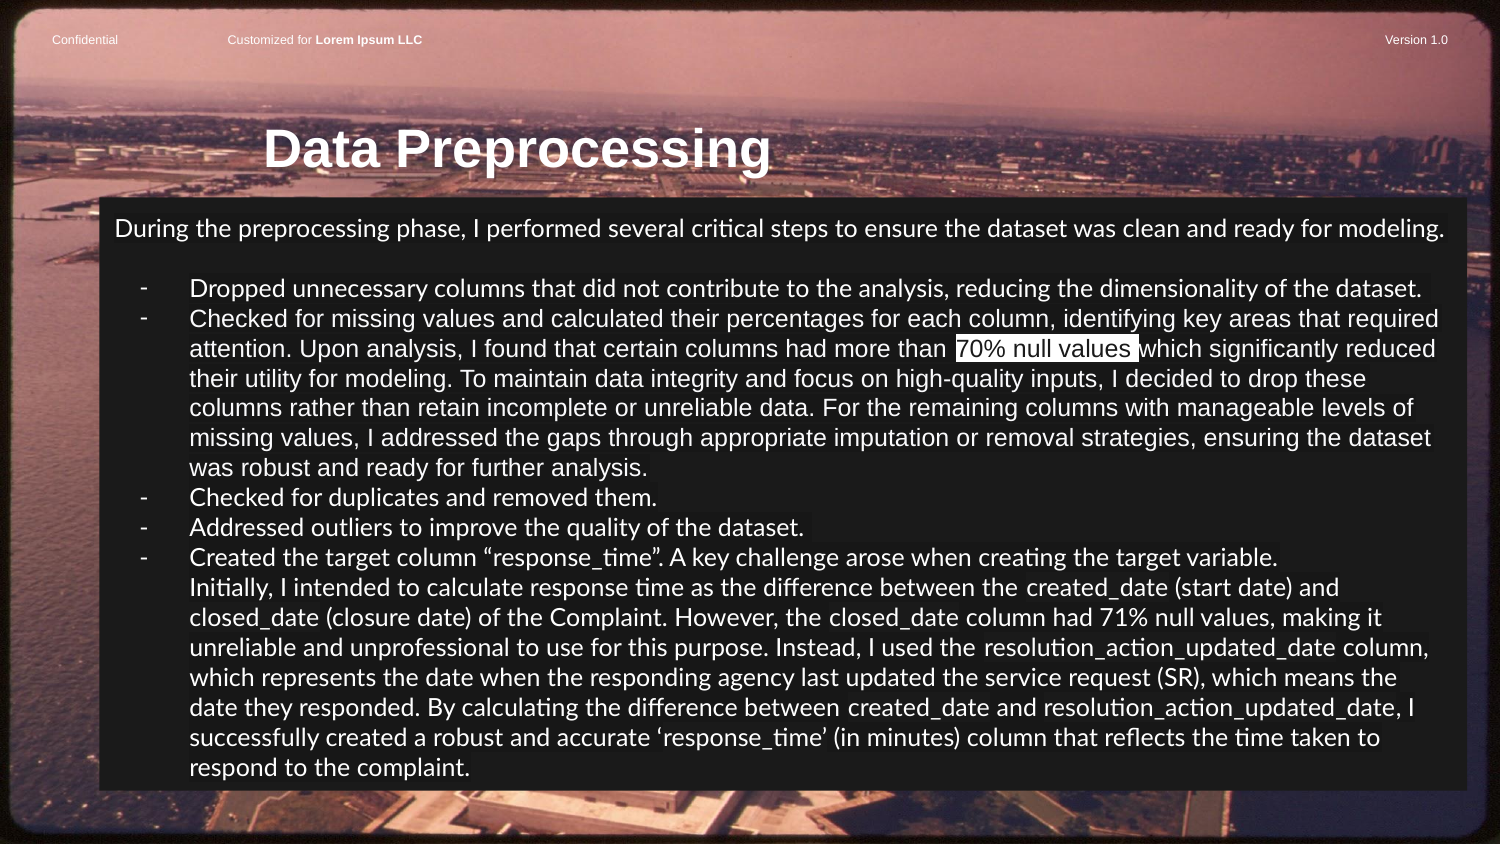

# Data Preprocessing

During the preprocessing phase, I performed several critical steps to ensure the dataset was clean and ready for modeling.

Dropped unnecessary columns that did not contribute to the analysis, reducing the dimensionality of the dataset.
Checked for missing values and calculated their percentages for each column, identifying key areas that required attention. Upon analysis, I found that certain columns had more than 70% null values which significantly reduced their utility for modeling. To maintain data integrity and focus on high-quality inputs, I decided to drop these columns rather than retain incomplete or unreliable data. For the remaining columns with manageable levels of missing values, I addressed the gaps through appropriate imputation or removal strategies, ensuring the dataset was robust and ready for further analysis.
Checked for duplicates and removed them.
Addressed outliers to improve the quality of the dataset.
Created the target column “response_time”. A key challenge arose when creating the target variable.
Initially, I intended to calculate response time as the difference between the created_date (start date) and closed_date (closure date) of the Complaint. However, the closed_date column had 71% null values, making it unreliable and unprofessional to use for this purpose. Instead, I used the resolution_action_updated_date column, which represents the date when the responding agency last updated the service request (SR), which means the date they responded. By calculating the difference between created_date and resolution_action_updated_date, I successfully created a robust and accurate ‘response_time’ (in minutes) column that reflects the time taken to respond to the complaint.